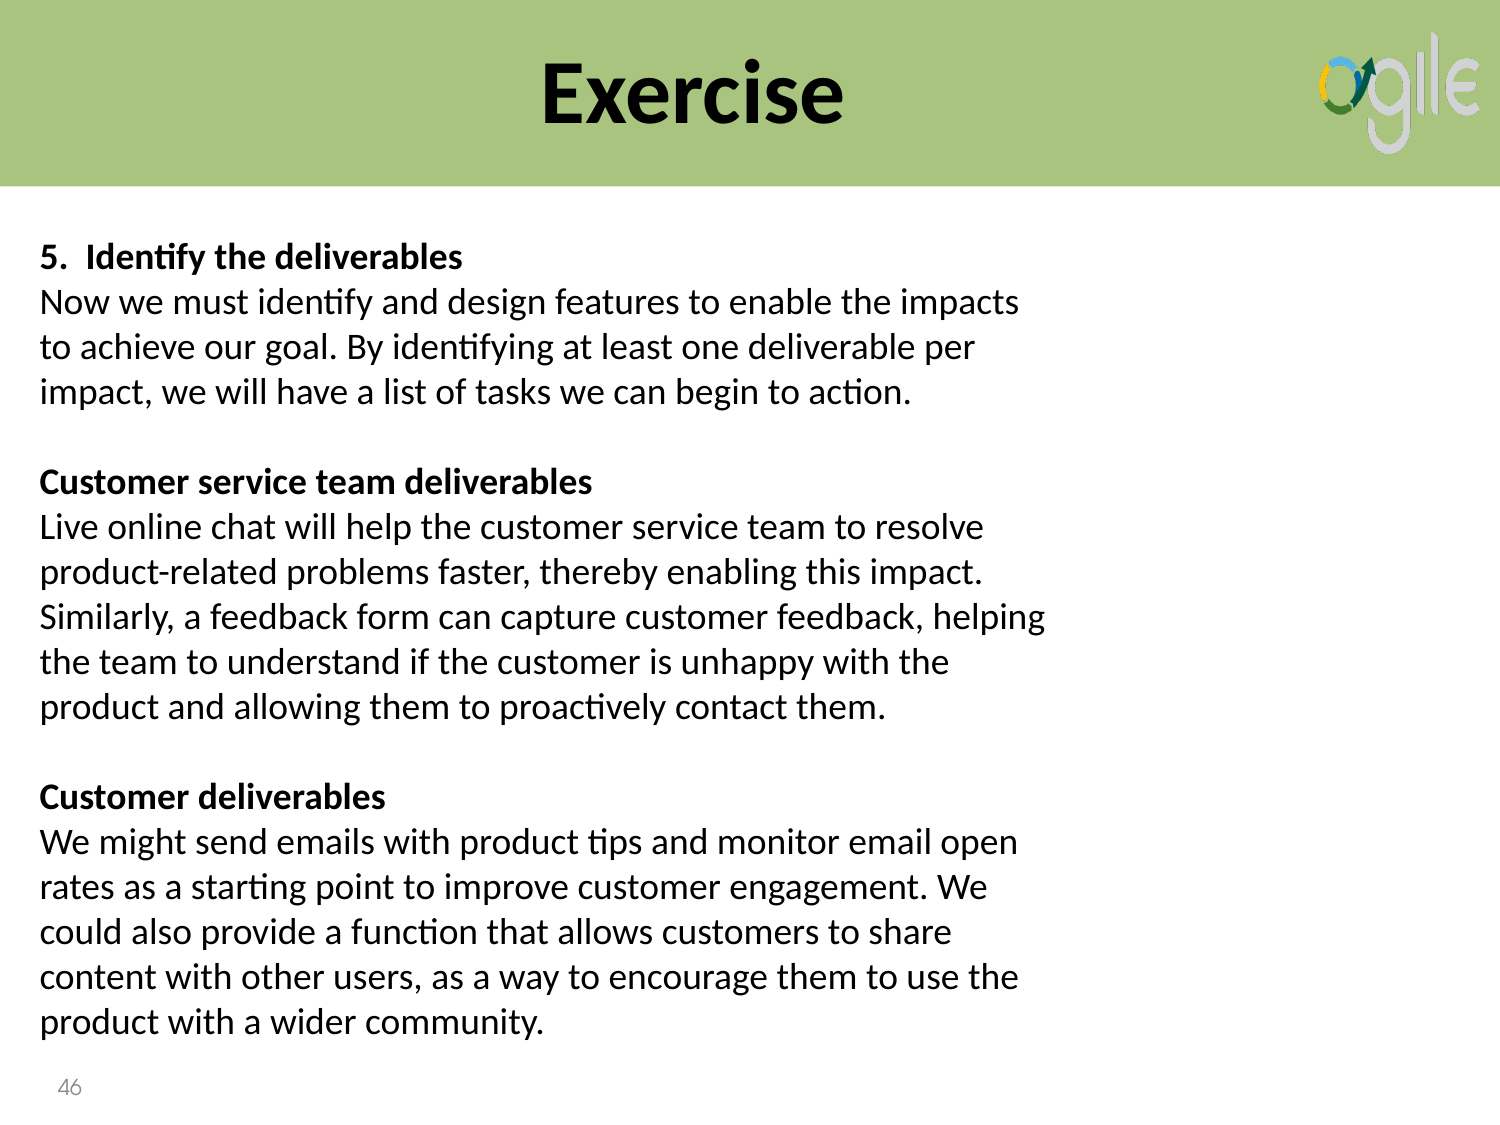

# Exercise
5.  Identify the deliverables
Now we must identify and design features to enable the impacts to achieve our goal. By identifying at least one deliverable per impact, we will have a list of tasks we can begin to action.

Customer service team deliverables
Live online chat will help the customer service team to resolve product-related problems faster, thereby enabling this impact. Similarly, a feedback form can capture customer feedback, helping the team to understand if the customer is unhappy with the product and allowing them to proactively contact them.

Customer deliverables
We might send emails with product tips and monitor email open rates as a starting point to improve customer engagement. We could also provide a function that allows customers to share content with other users, as a way to encourage them to use the product with a wider community.